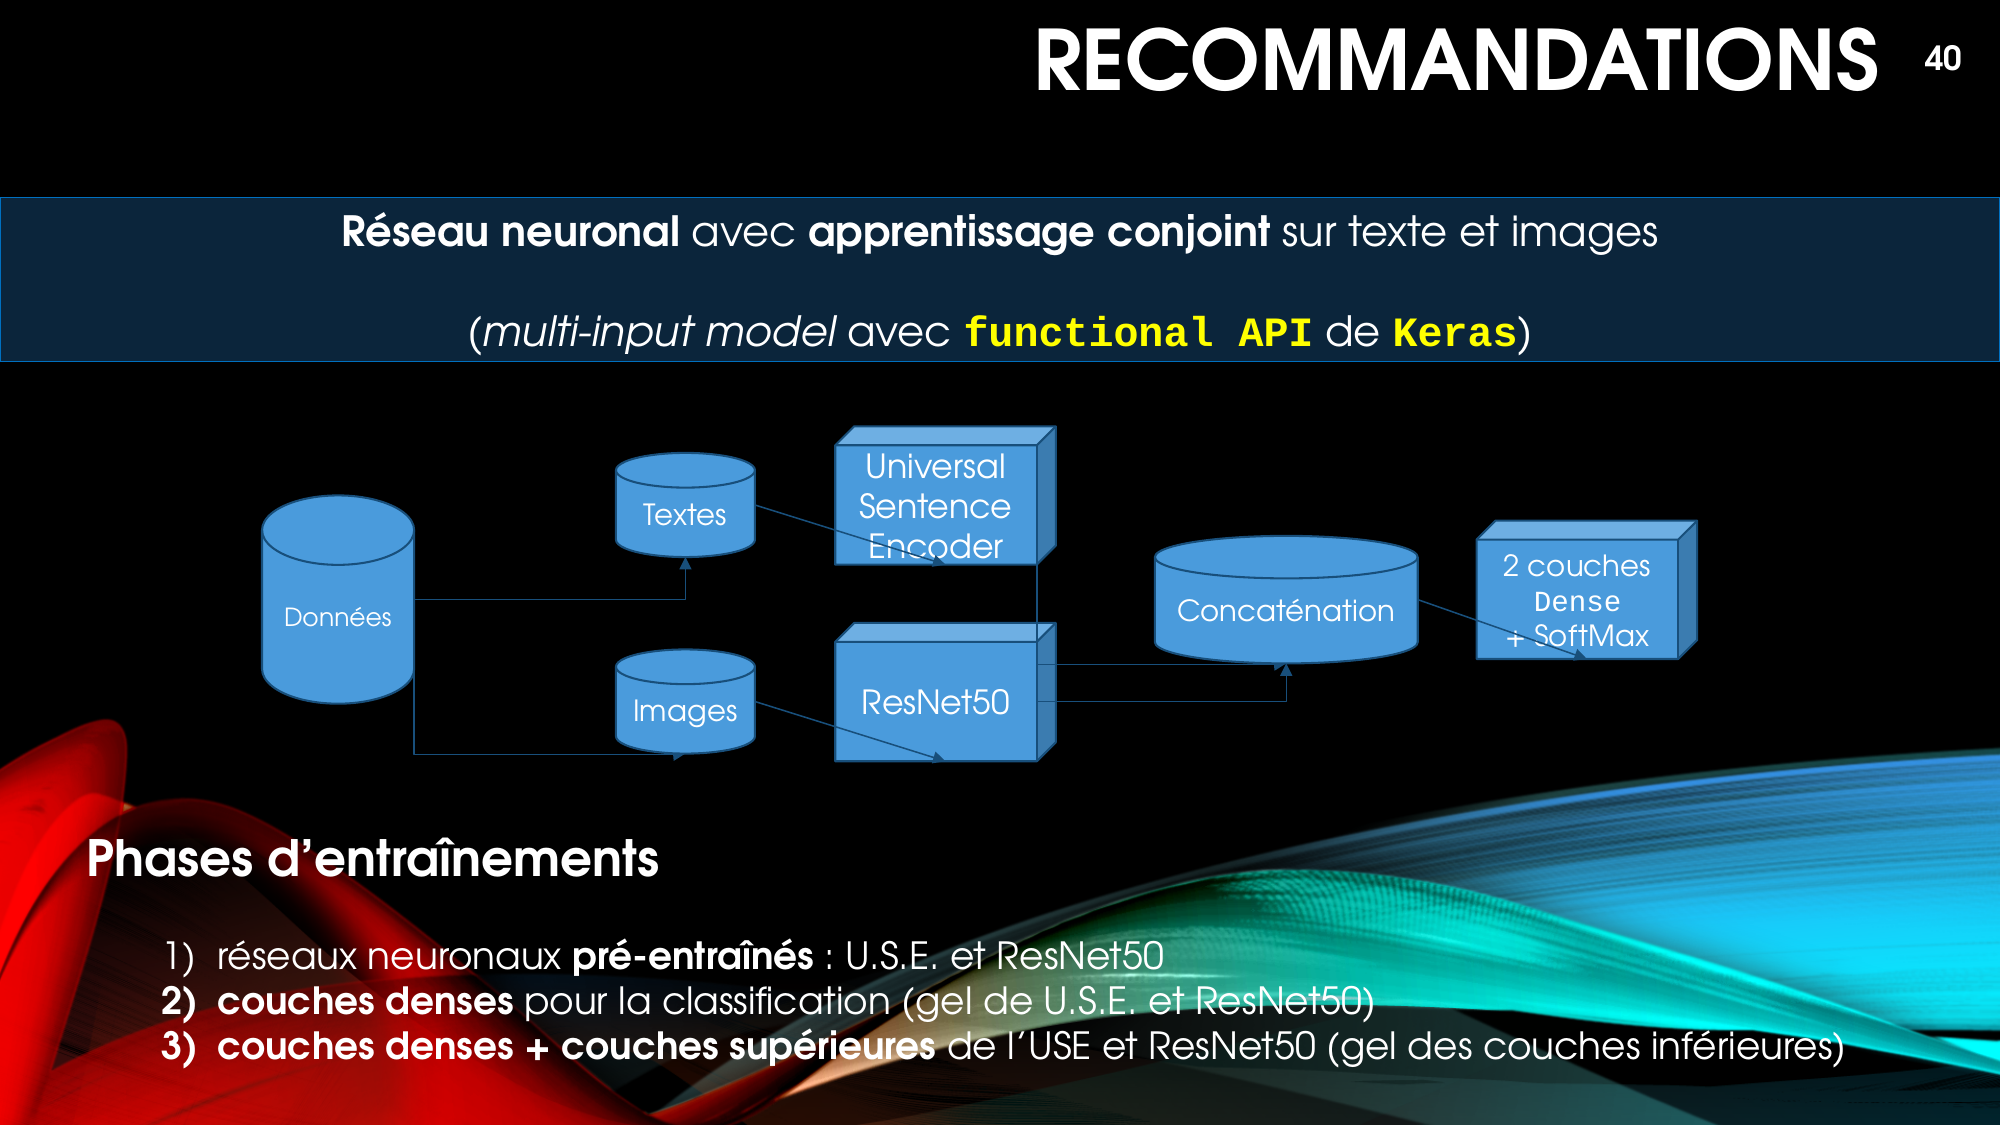

# Recommandations
40
Réseau neuronal avec apprentissage conjoint sur texte et images

(multi-input model avec functional API de Keras)
Universal Sentence Encoder
Textes
Données
2 couches Dense
+ SoftMax
Concaténation
ResNet50
Images
Phases d’entraînements

réseaux neuronaux pré-entraînés : U.S.E. et ResNet50
couches denses pour la classification (gel de U.S.E. et ResNet50)
couches denses + couches supérieures de l’USE et ResNet50 (gel des couches inférieures)